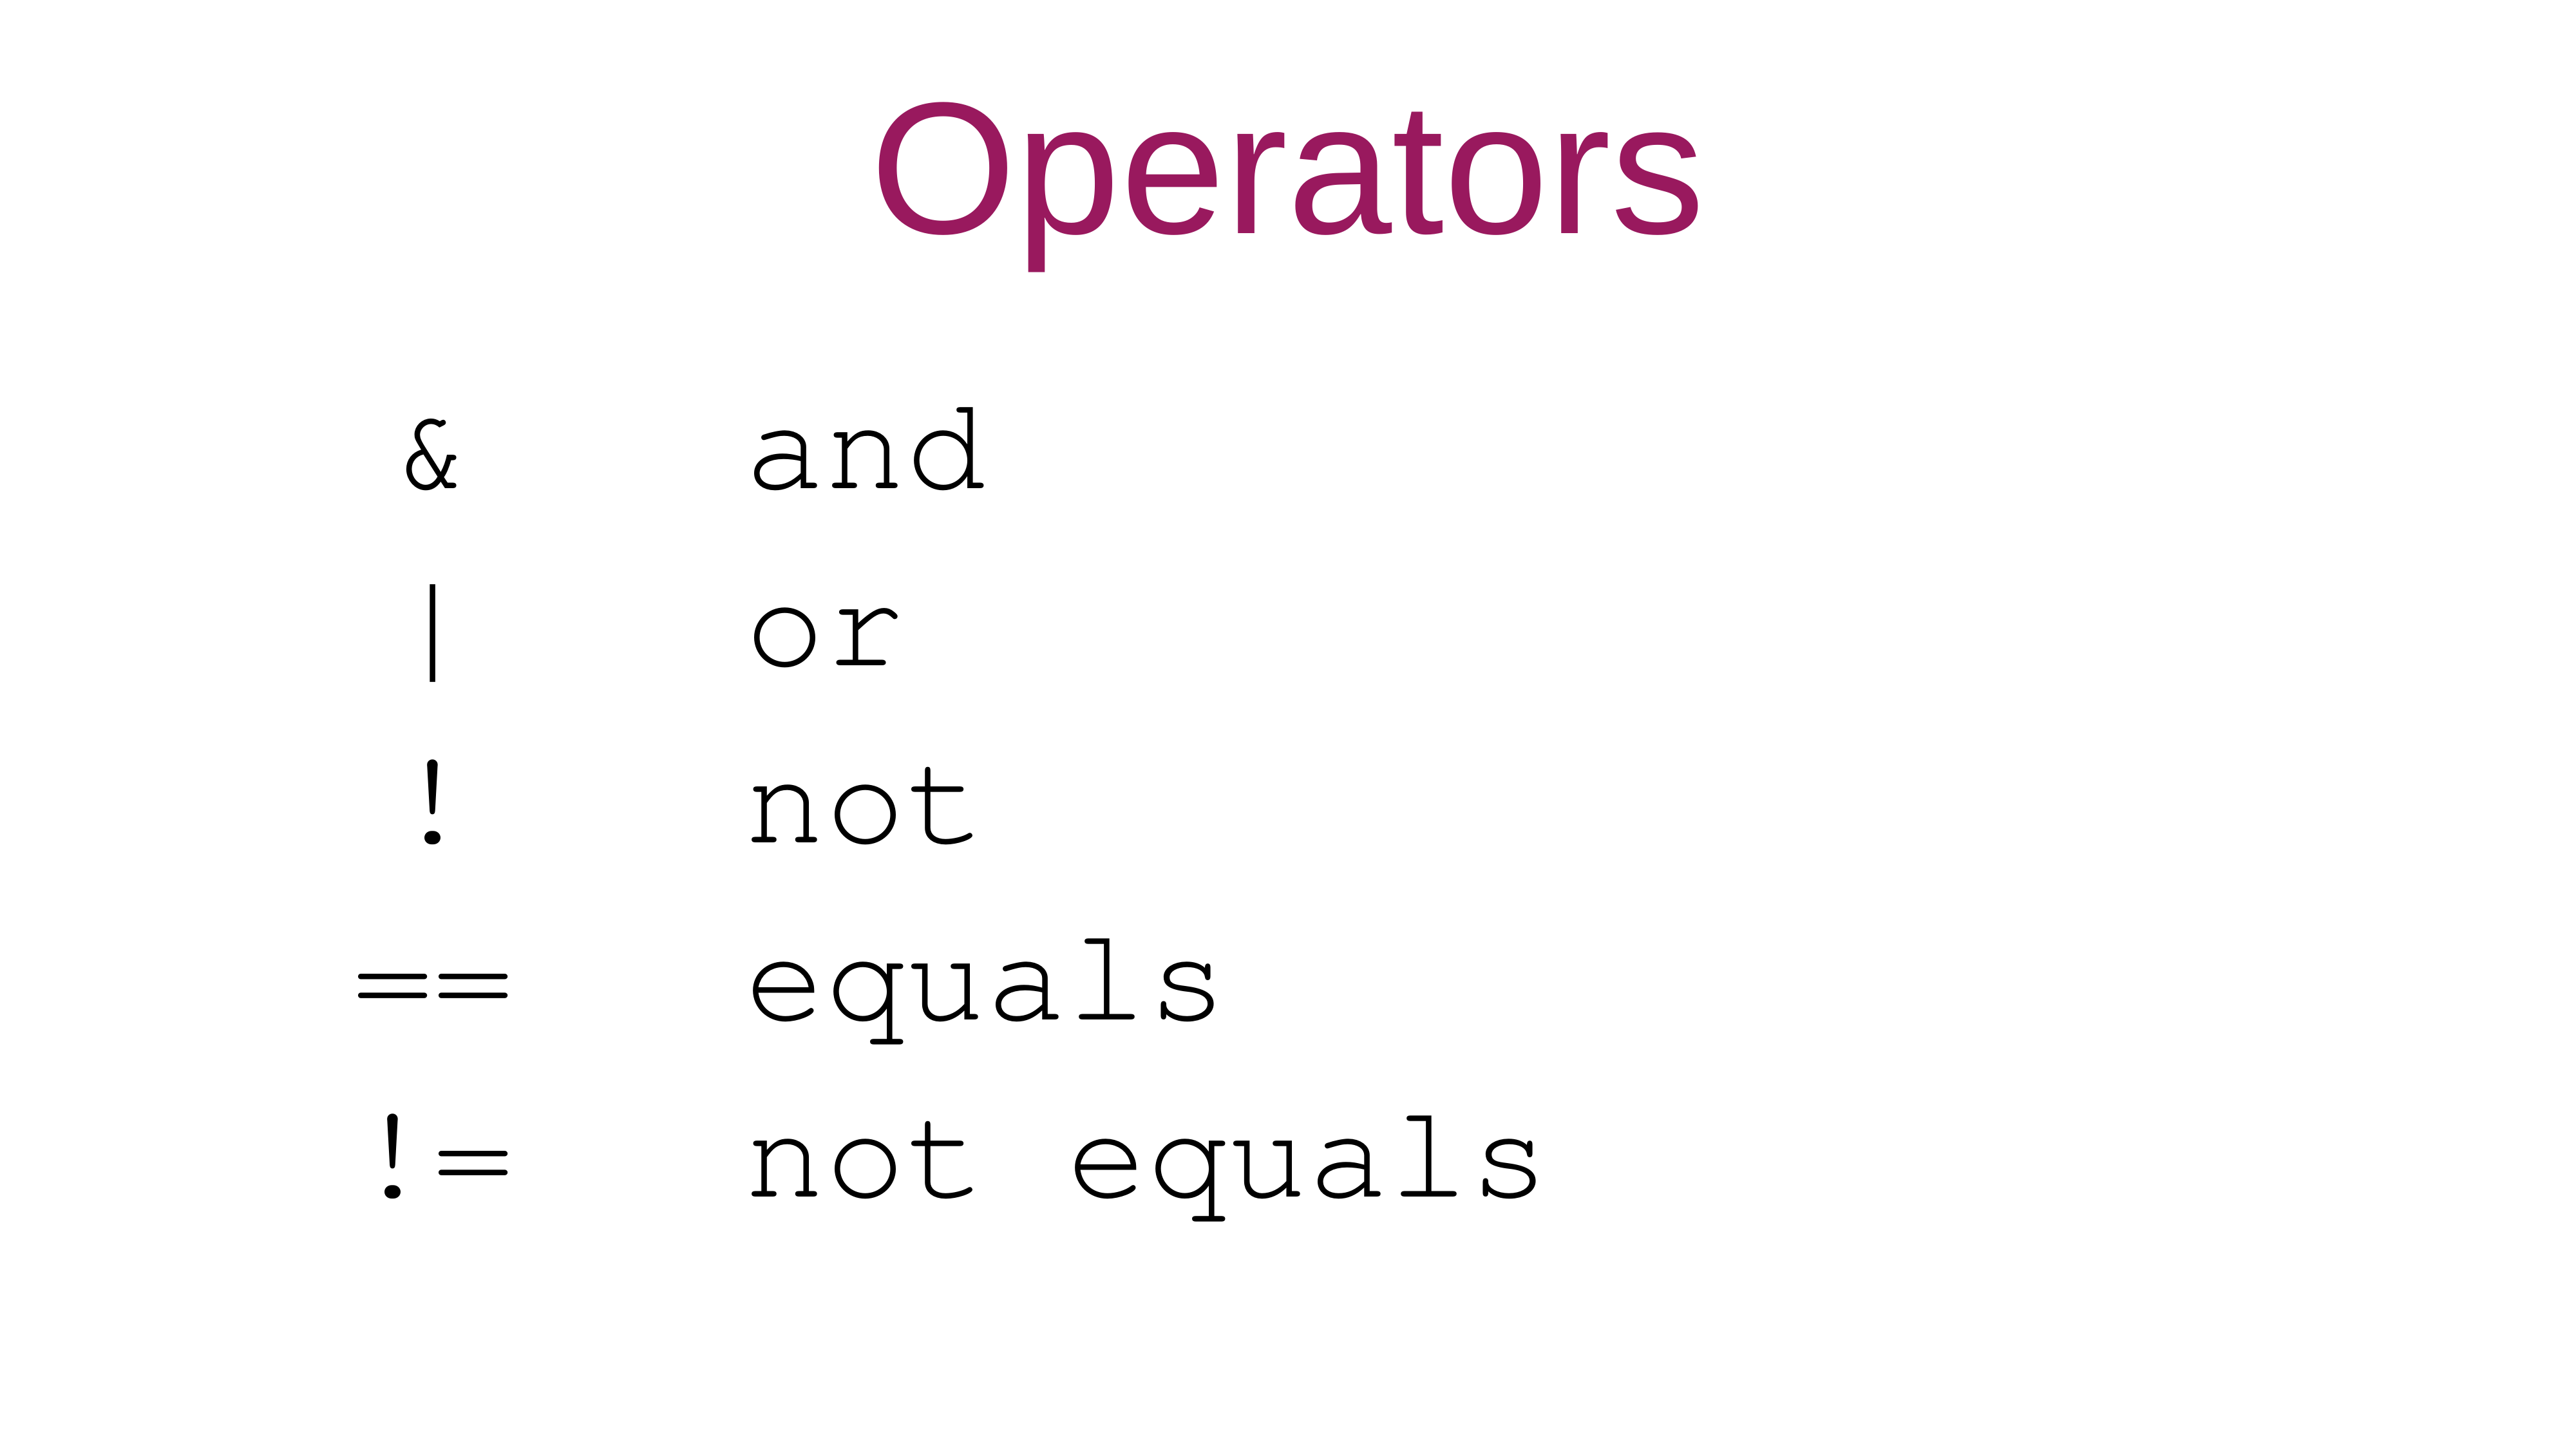

Operators
&
|
!
==
!=
and
or
not
equals
not equals